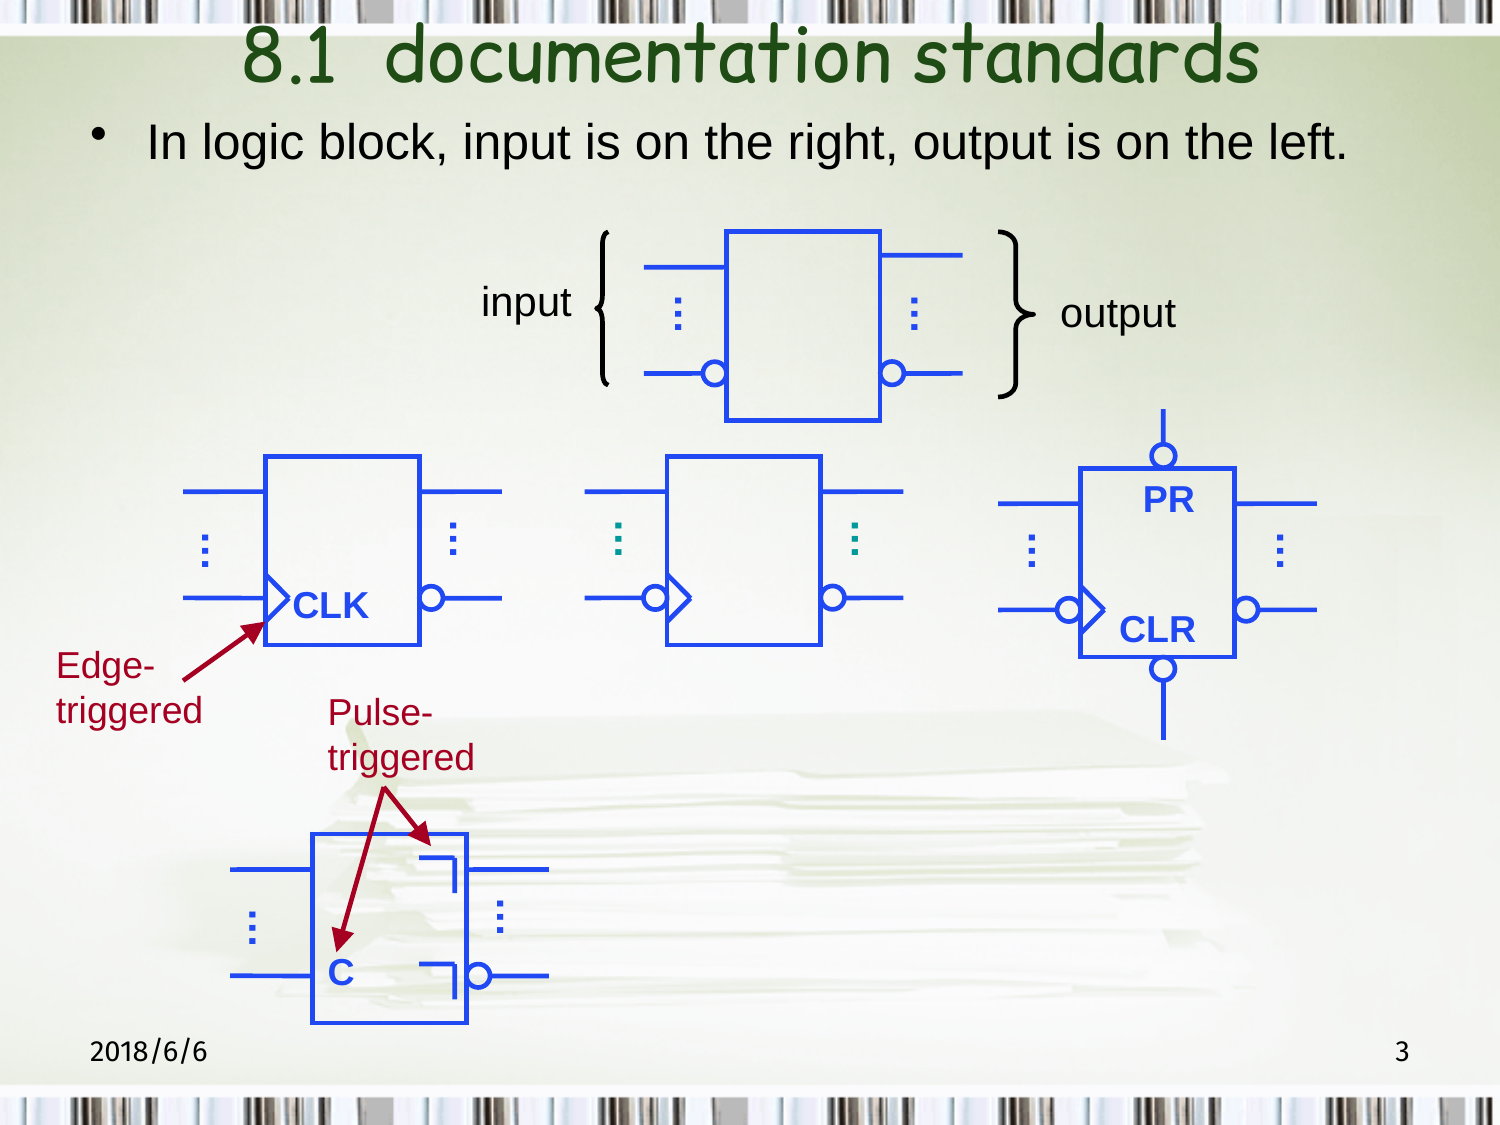

# 8.1  documentation standards
In logic block, input is on the right, output is on the left.

…
…

input
output

PR

…
…

CLR

…
…

…
…

CLK

Edge-triggered
Pulse-triggered

…
…
C

2018/6/6
3